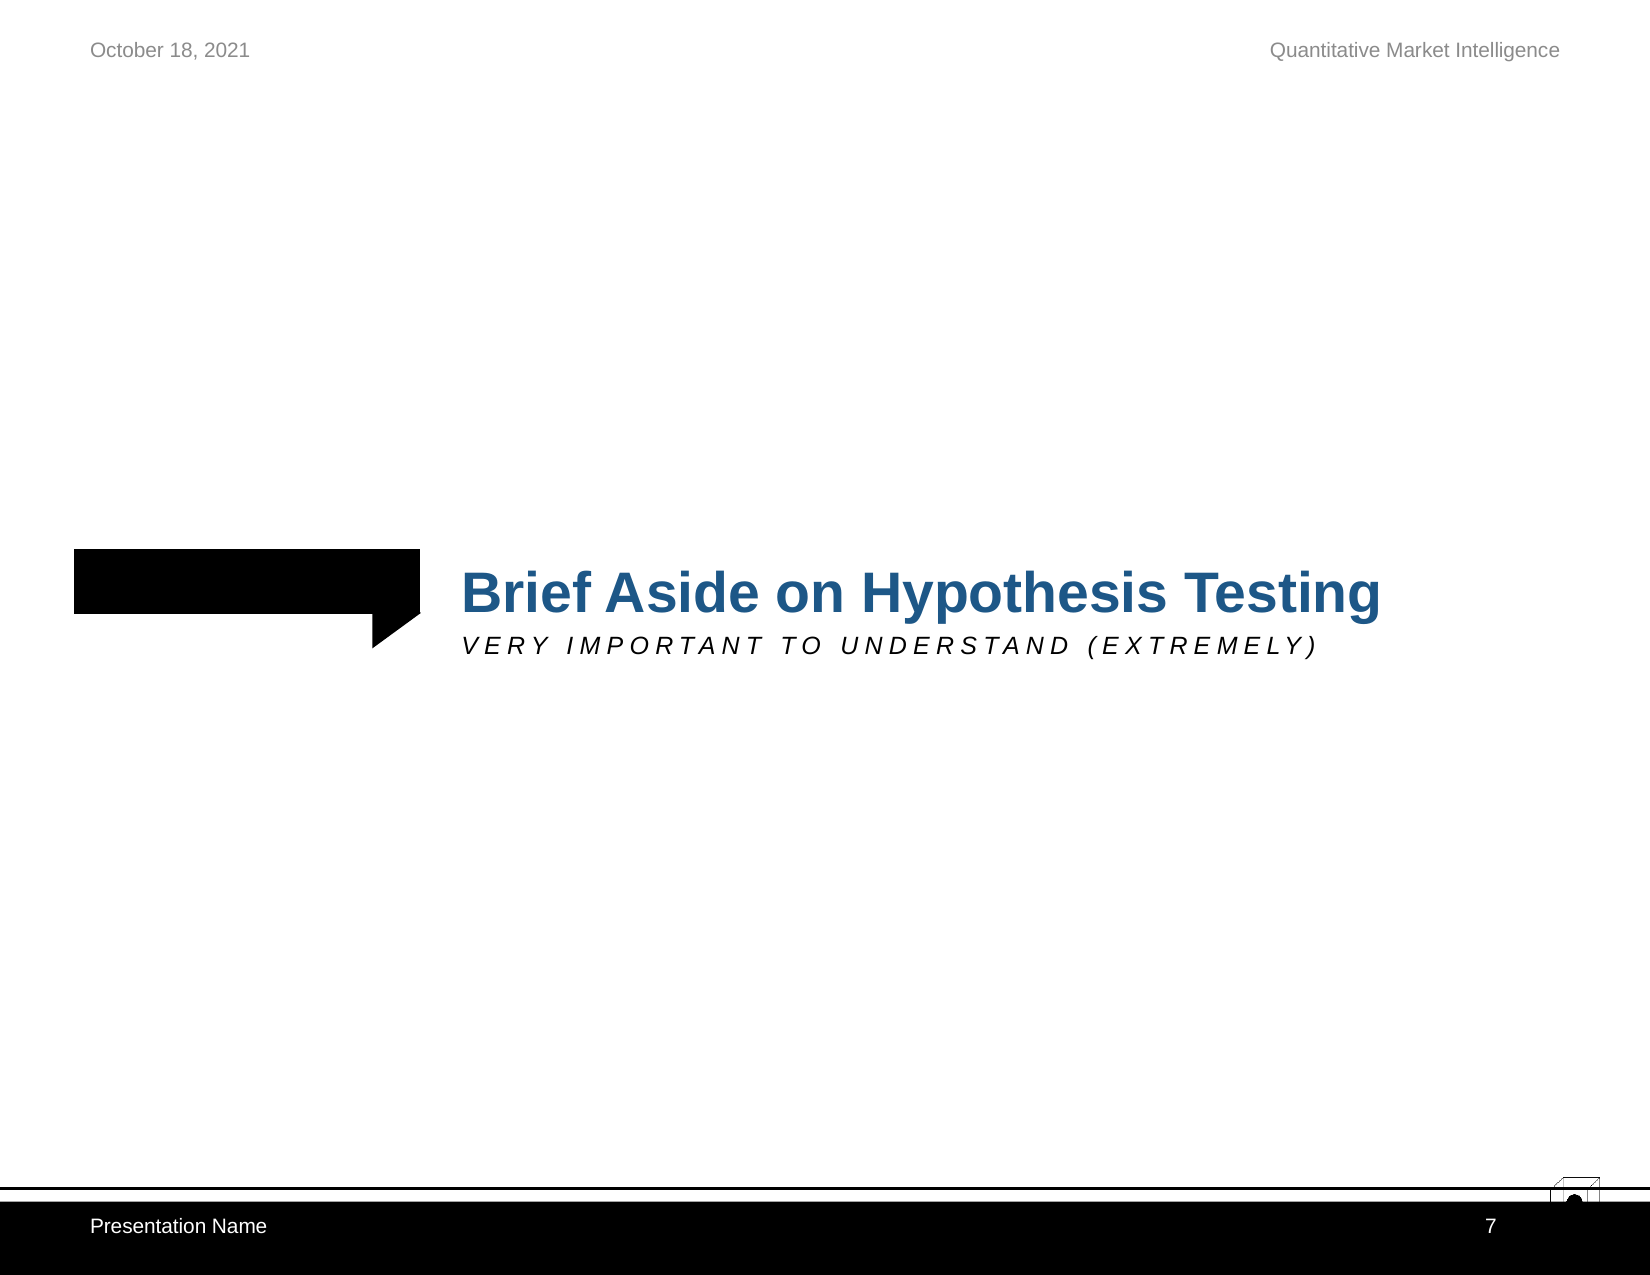

October 18, 2021
# Brief Aside on Hypothesis Testing

VERY IMPORTANT TO UNDERSTAND (EXTREMELY)
7